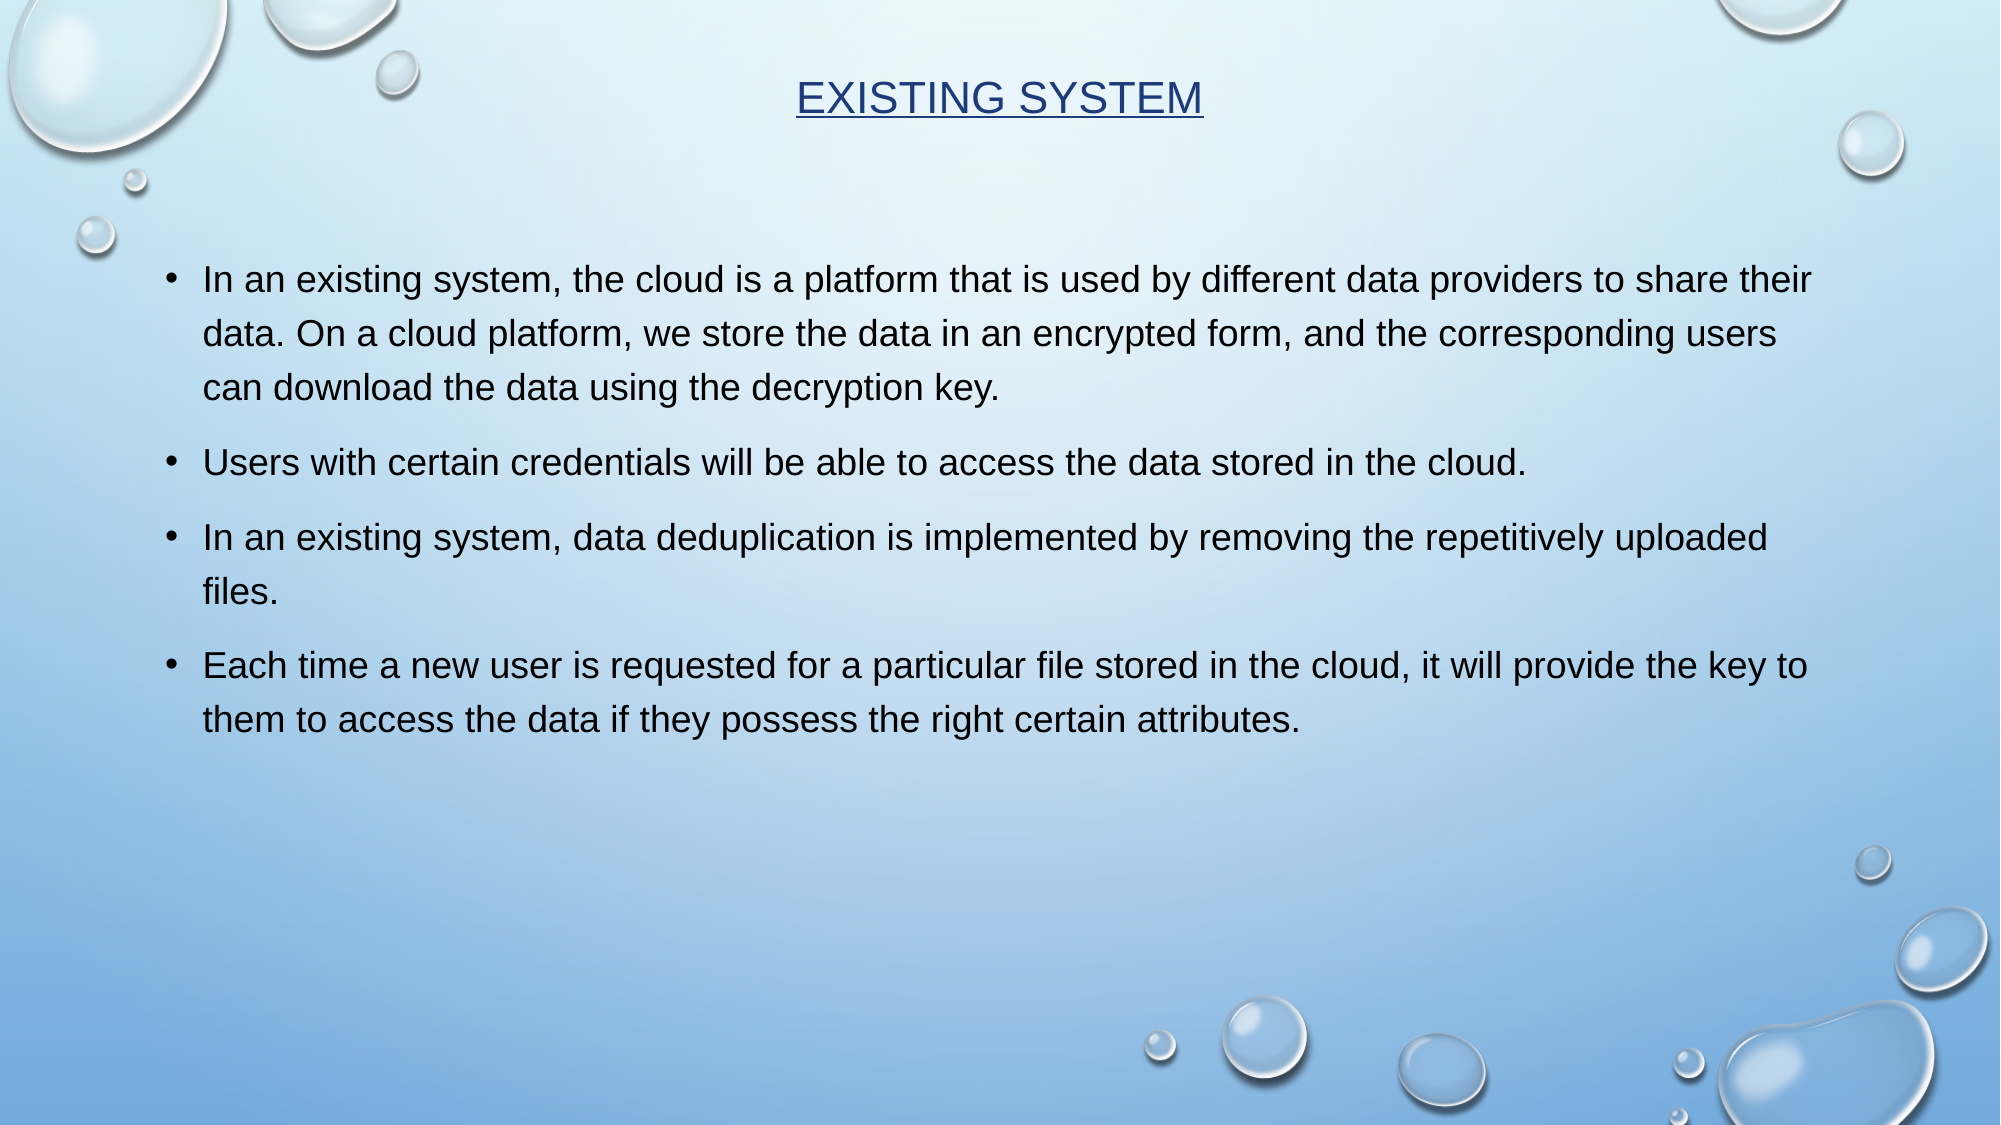

# Existing system
In an existing system, the cloud is a platform that is used by different data providers to share their data. On a cloud platform, we store the data in an encrypted form, and the corresponding users can download the data using the decryption key.
Users with certain credentials will be able to access the data stored in the cloud.
In an existing system, data deduplication is implemented by removing the repetitively uploaded files.
Each time a new user is requested for a particular file stored in the cloud, it will provide the key to them to access the data if they possess the right certain attributes.